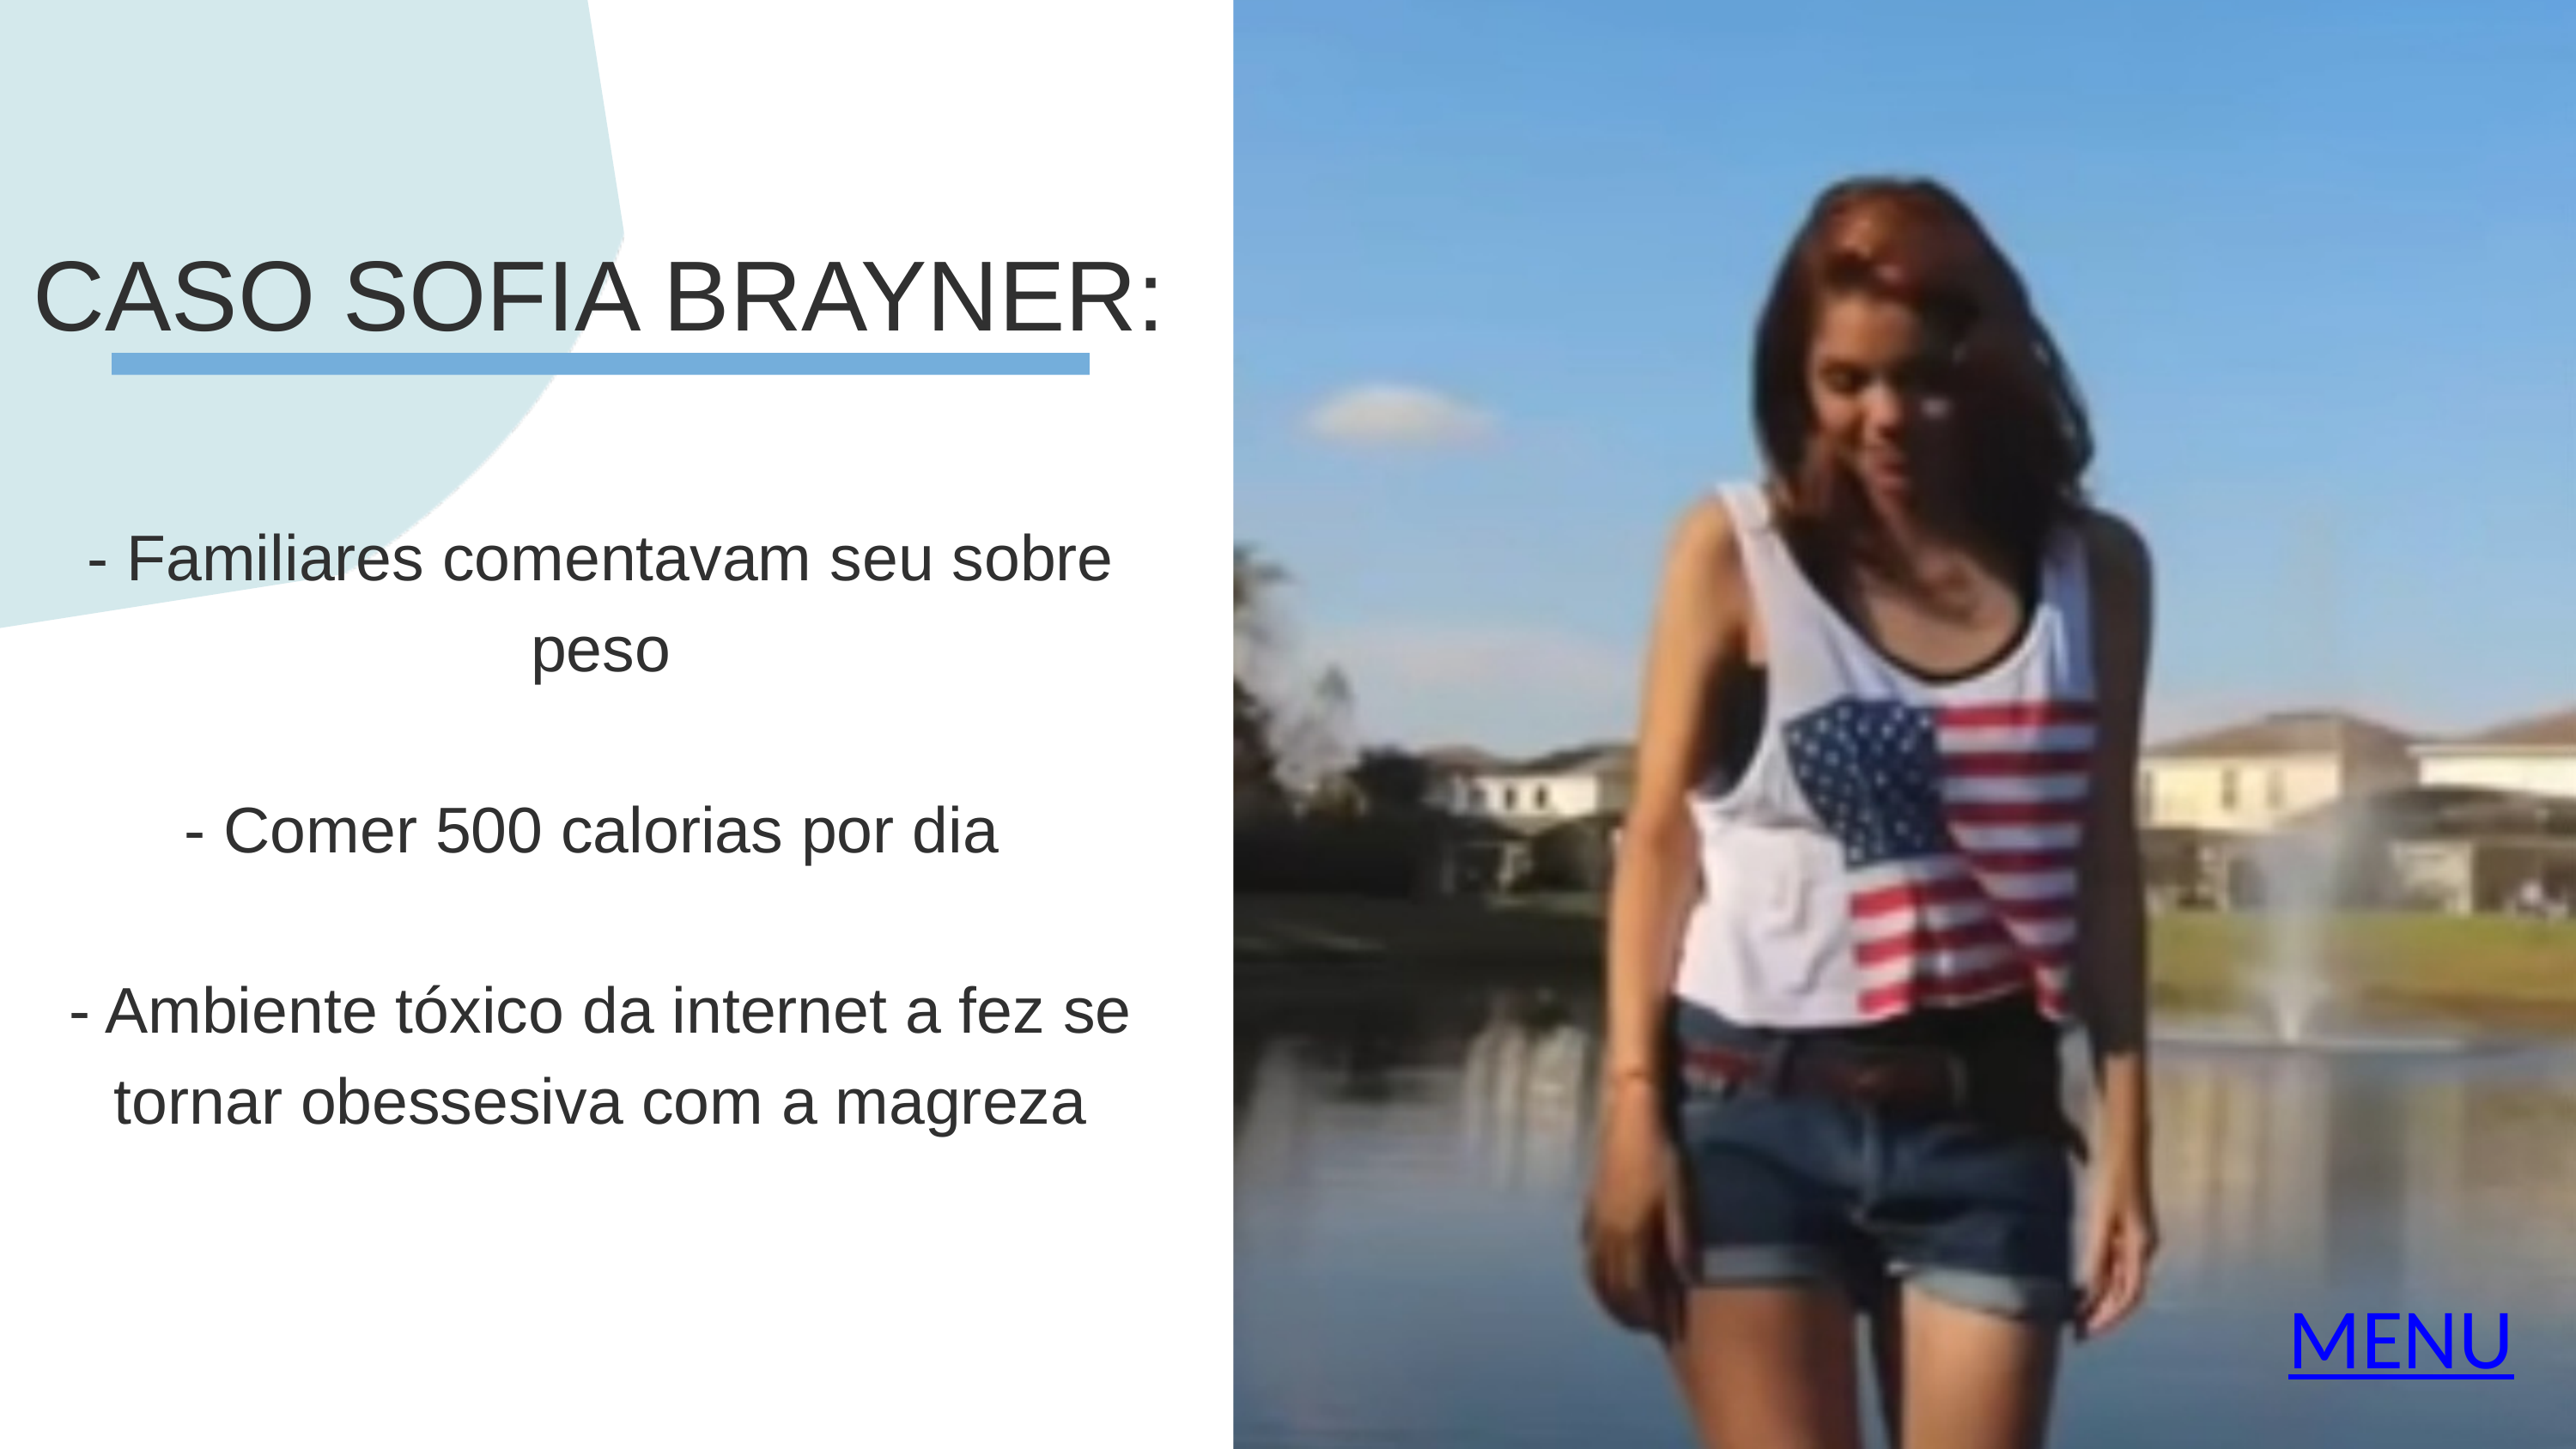

CASO SOFIA BRAYNER:

- Familiares comentavam seu sobre peso

- Comer 500 calorias por dia

- Ambiente tóxico da internet a fez se tornar obessesiva com a magreza
MENU